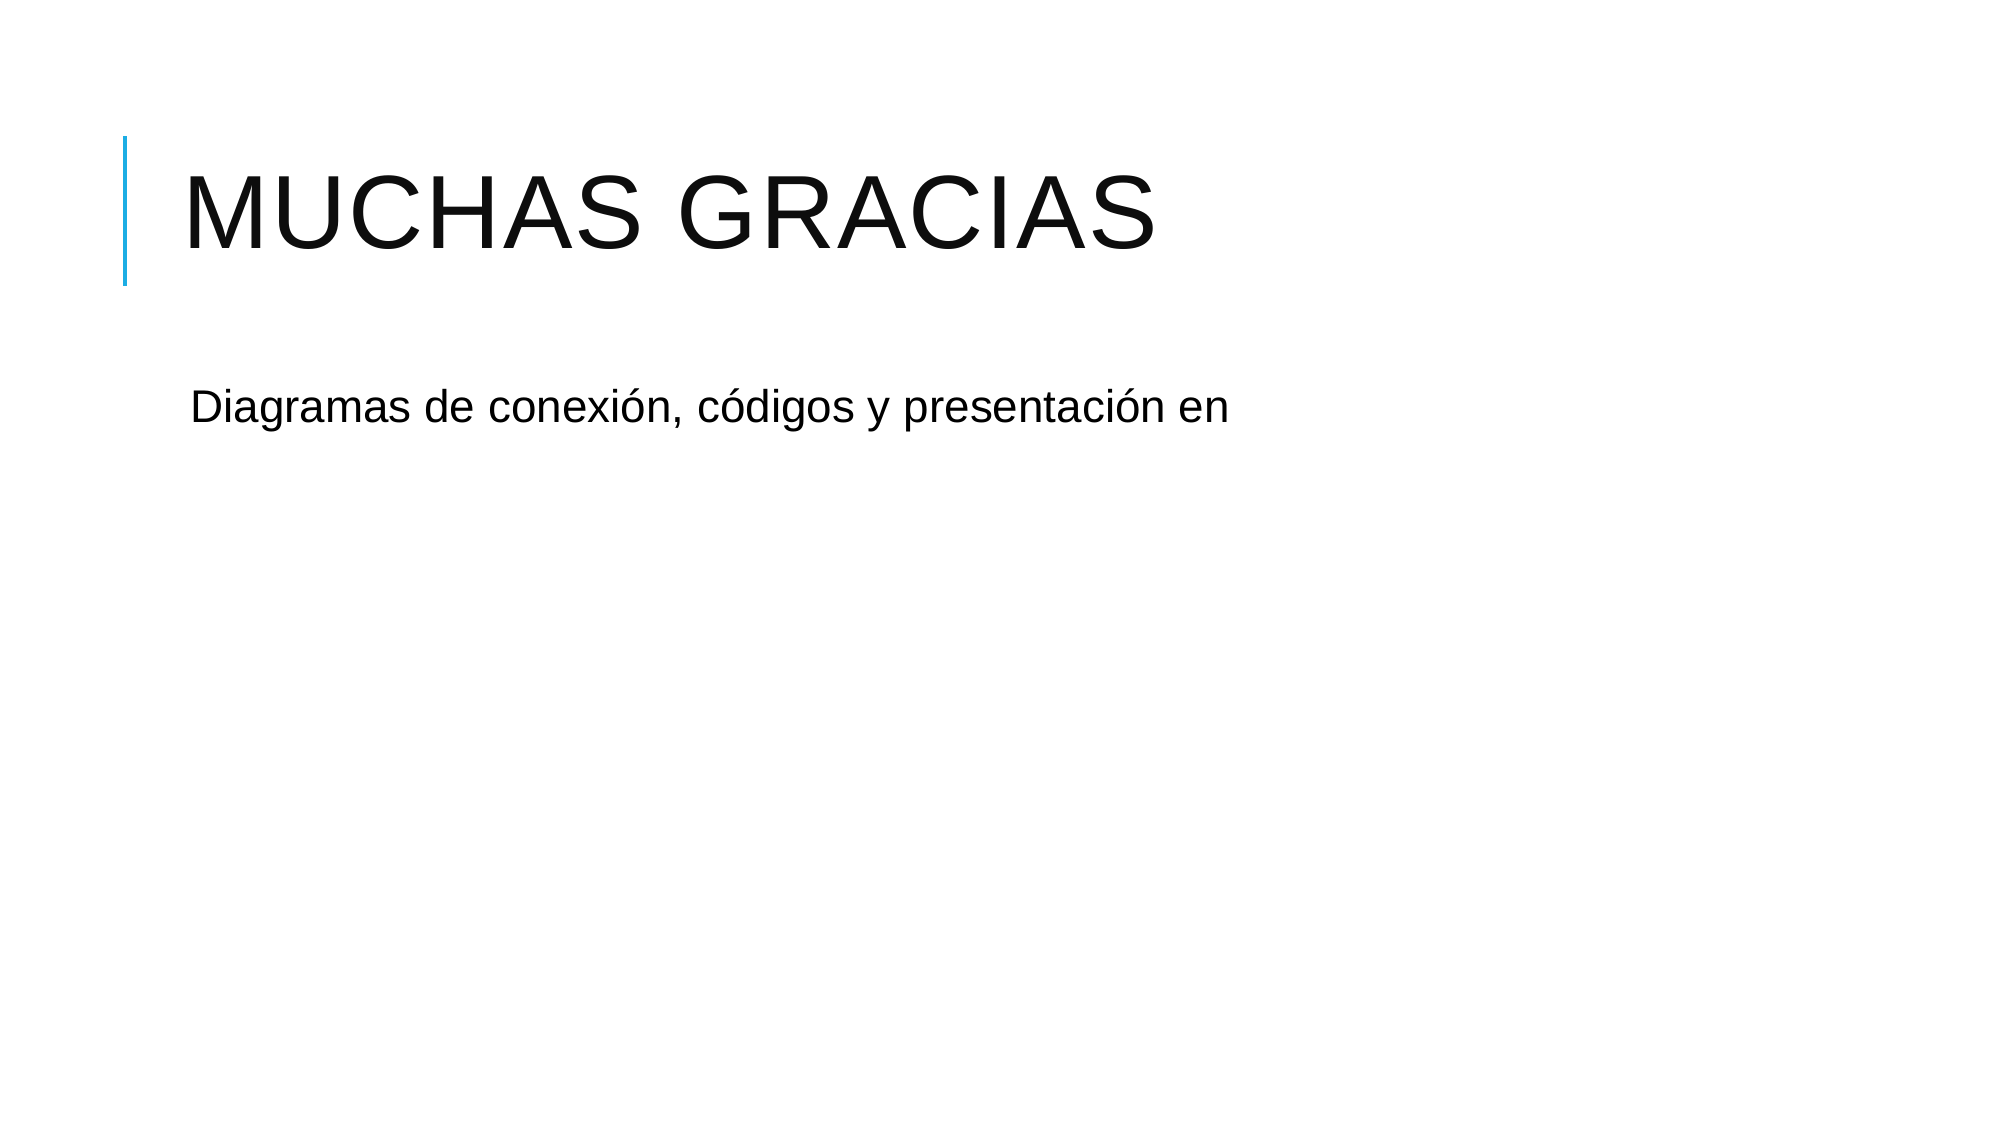

# Muchas gracias
Diagramas de conexión, códigos y presentación en